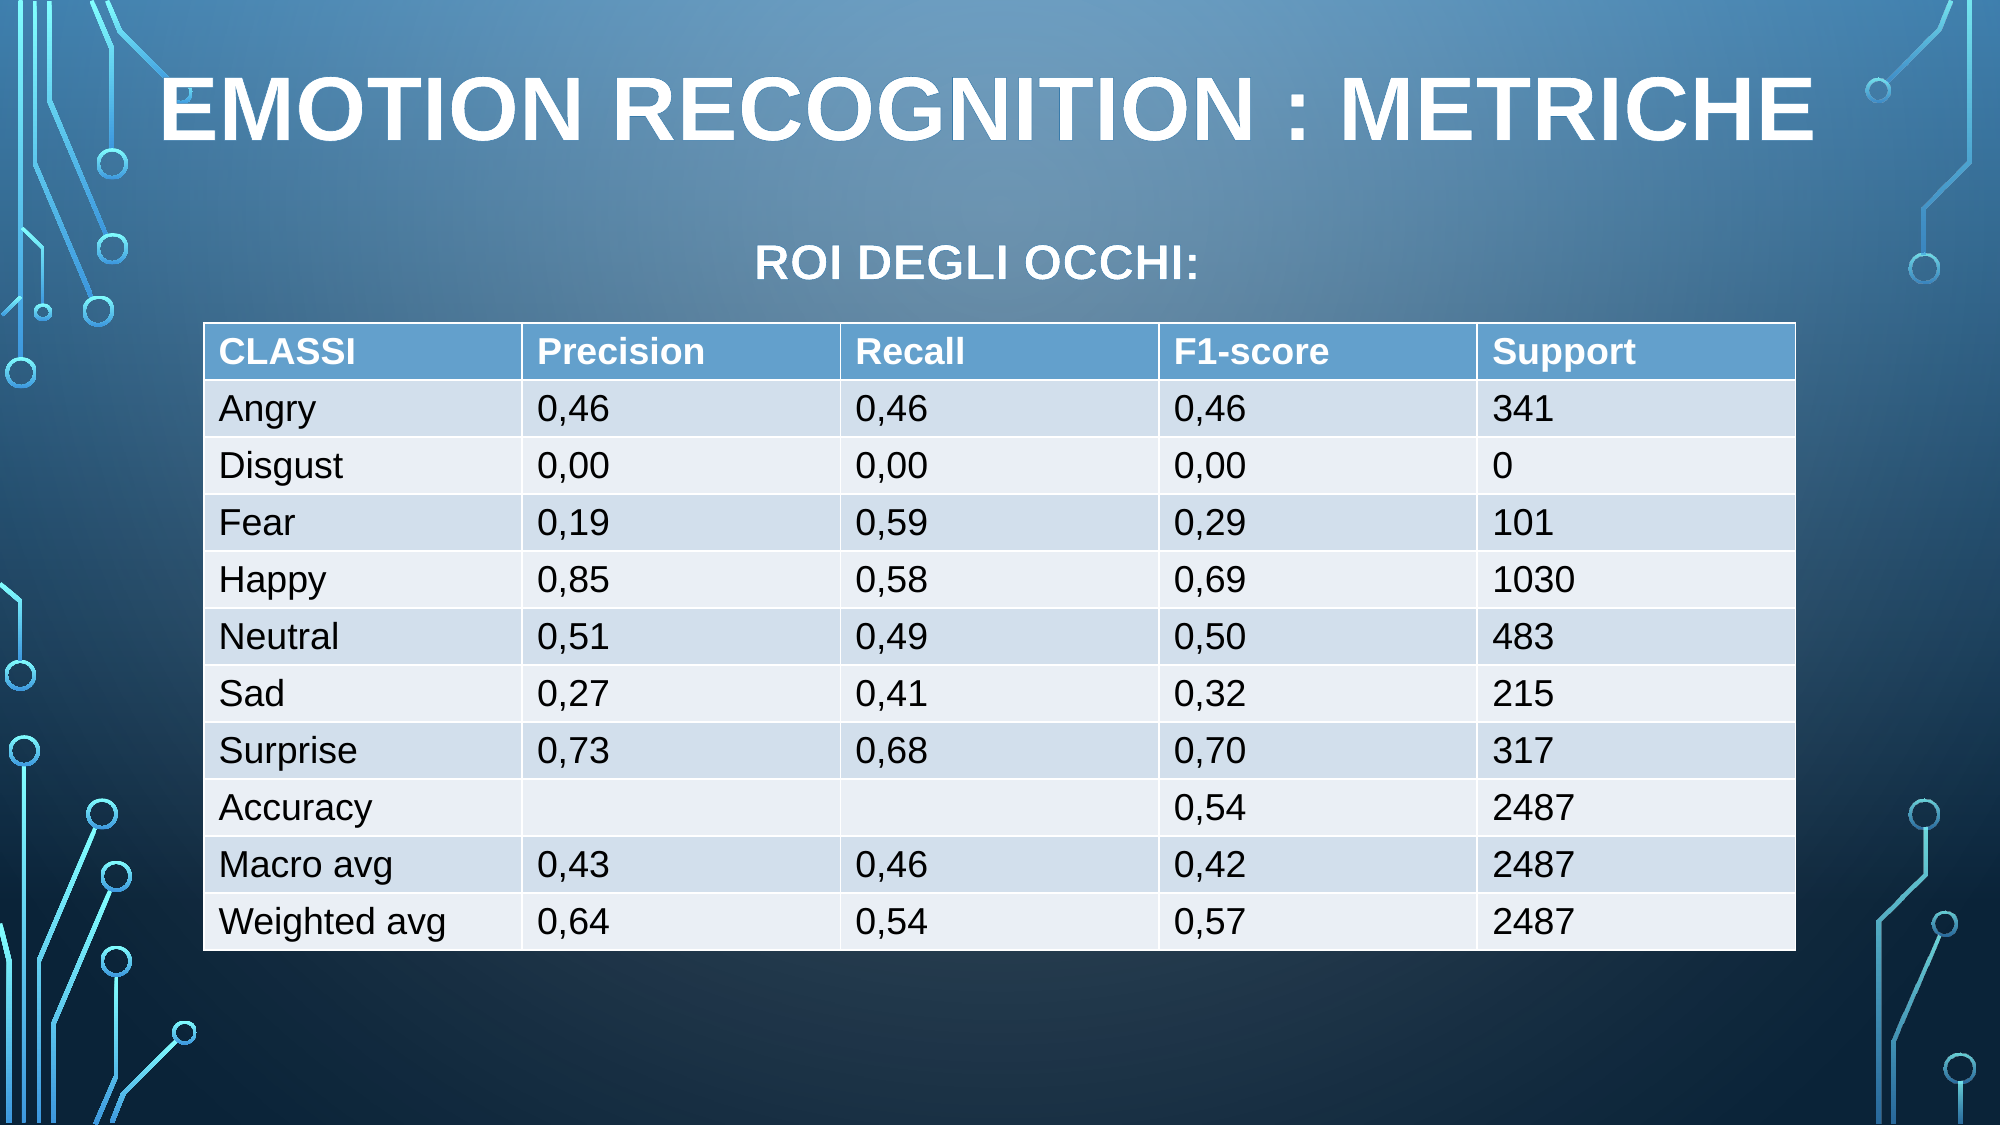

EMOTION RECOGNITION : METRICHE
ROI DEGLI OCCHI:

| CLASSI | Precision | Recall | F1-score | Support |
| --- | --- | --- | --- | --- |
| Angry | 0,46 | 0,46 | 0,46 | 341 |
| Disgust | 0,00 | 0,00 | 0,00 | 0 |
| Fear | 0,19 | 0,59 | 0,29 | 101 |
| Happy | 0,85 | 0,58 | 0,69 | 1030 |
| Neutral | 0,51 | 0,49 | 0,50 | 483 |
| Sad | 0,27 | 0,41 | 0,32 | 215 |
| Surprise | 0,73 | 0,68 | 0,70 | 317 |
| Accuracy |  |  | 0,54 | 2487 |
| Macro avg | 0,43 | 0,46 | 0,42 | 2487 |
| Weighted avg | 0,64 | 0,54 | 0,57 | 2487 |